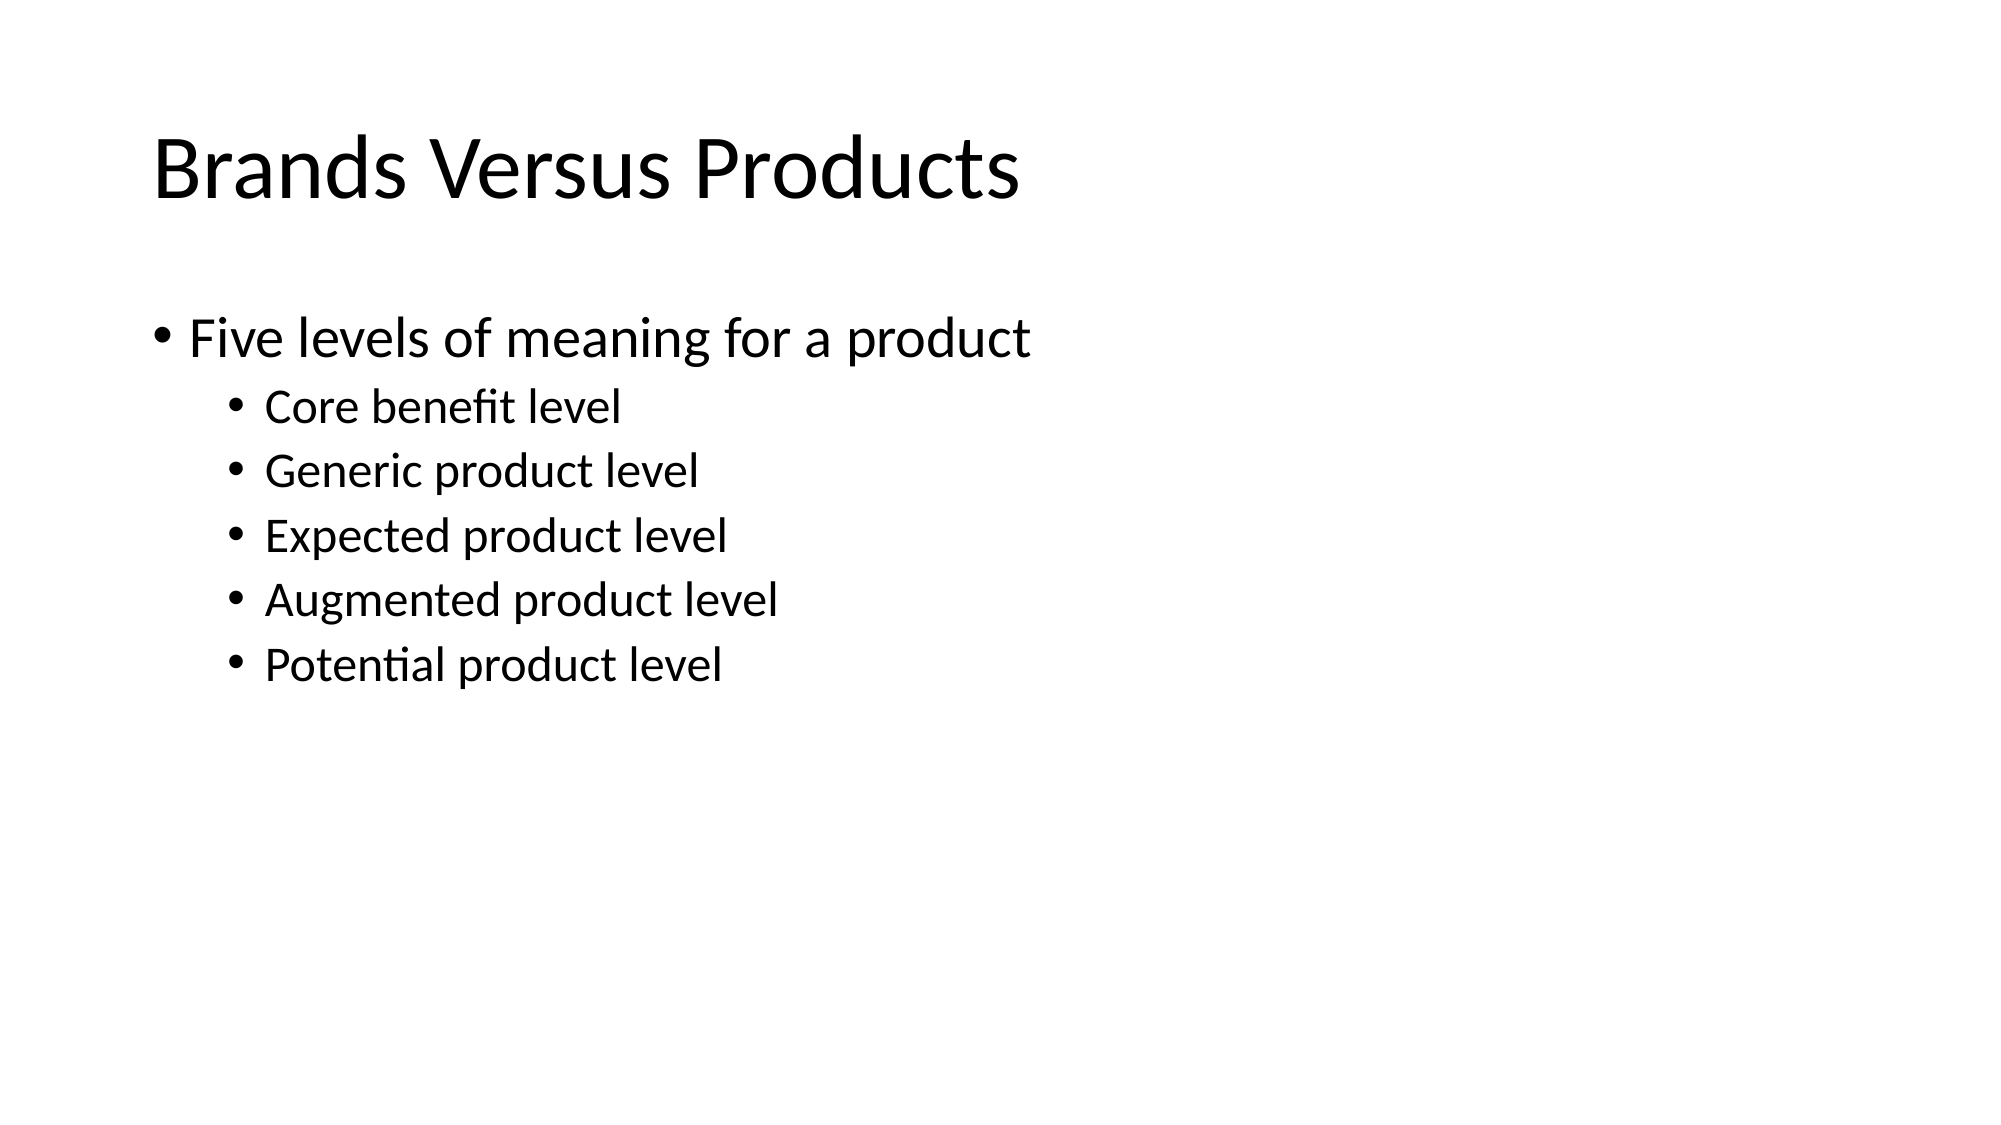

# Brands Versus Products
Five levels of meaning for a product
Core benefit level
Generic product level
Expected product level
Augmented product level
Potential product level